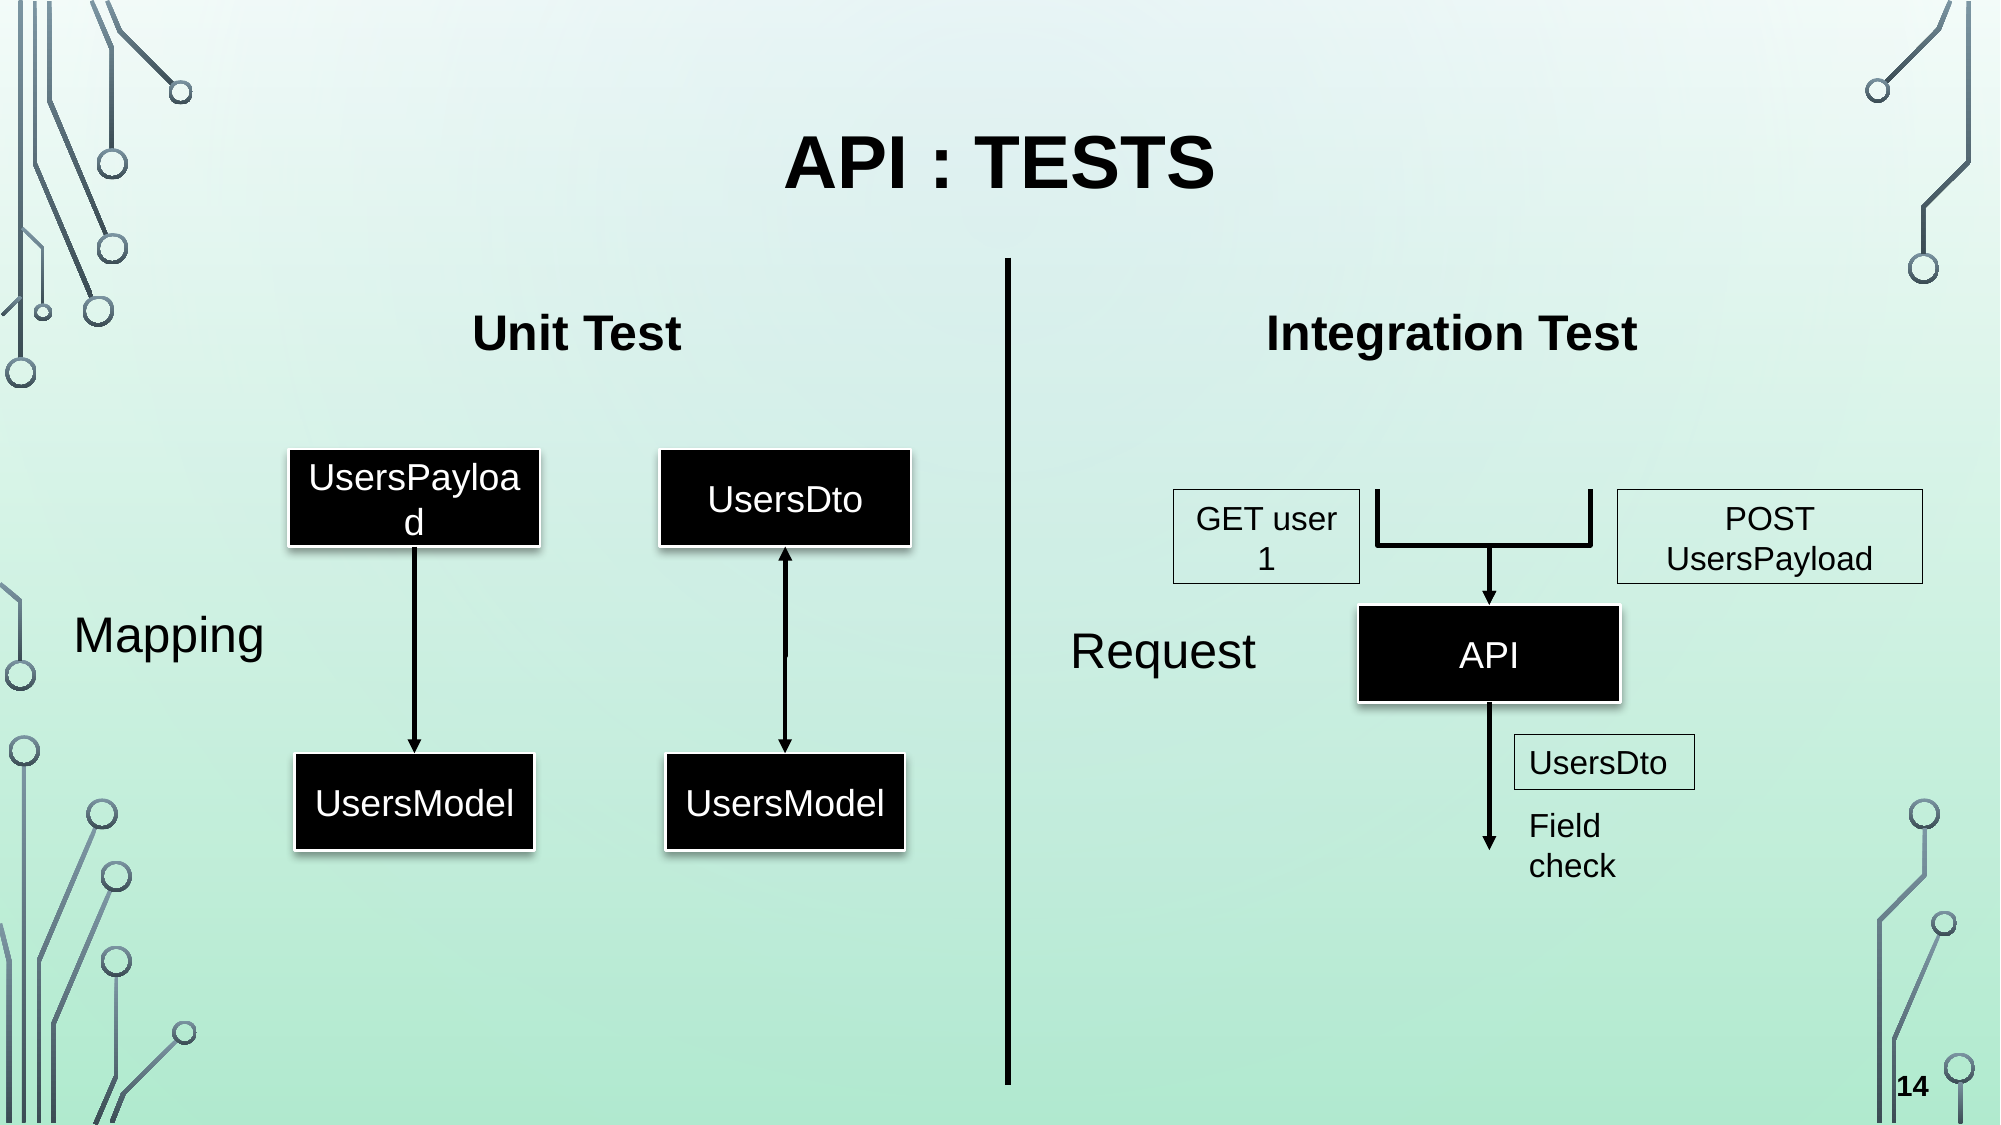

API : TESTS
Integration Test
Unit Test
UsersPayload
UsersDto
GET user 1
POST UsersPayload
Mapping
API
Request
UsersDto
UsersModel
UsersModel
Field check
14